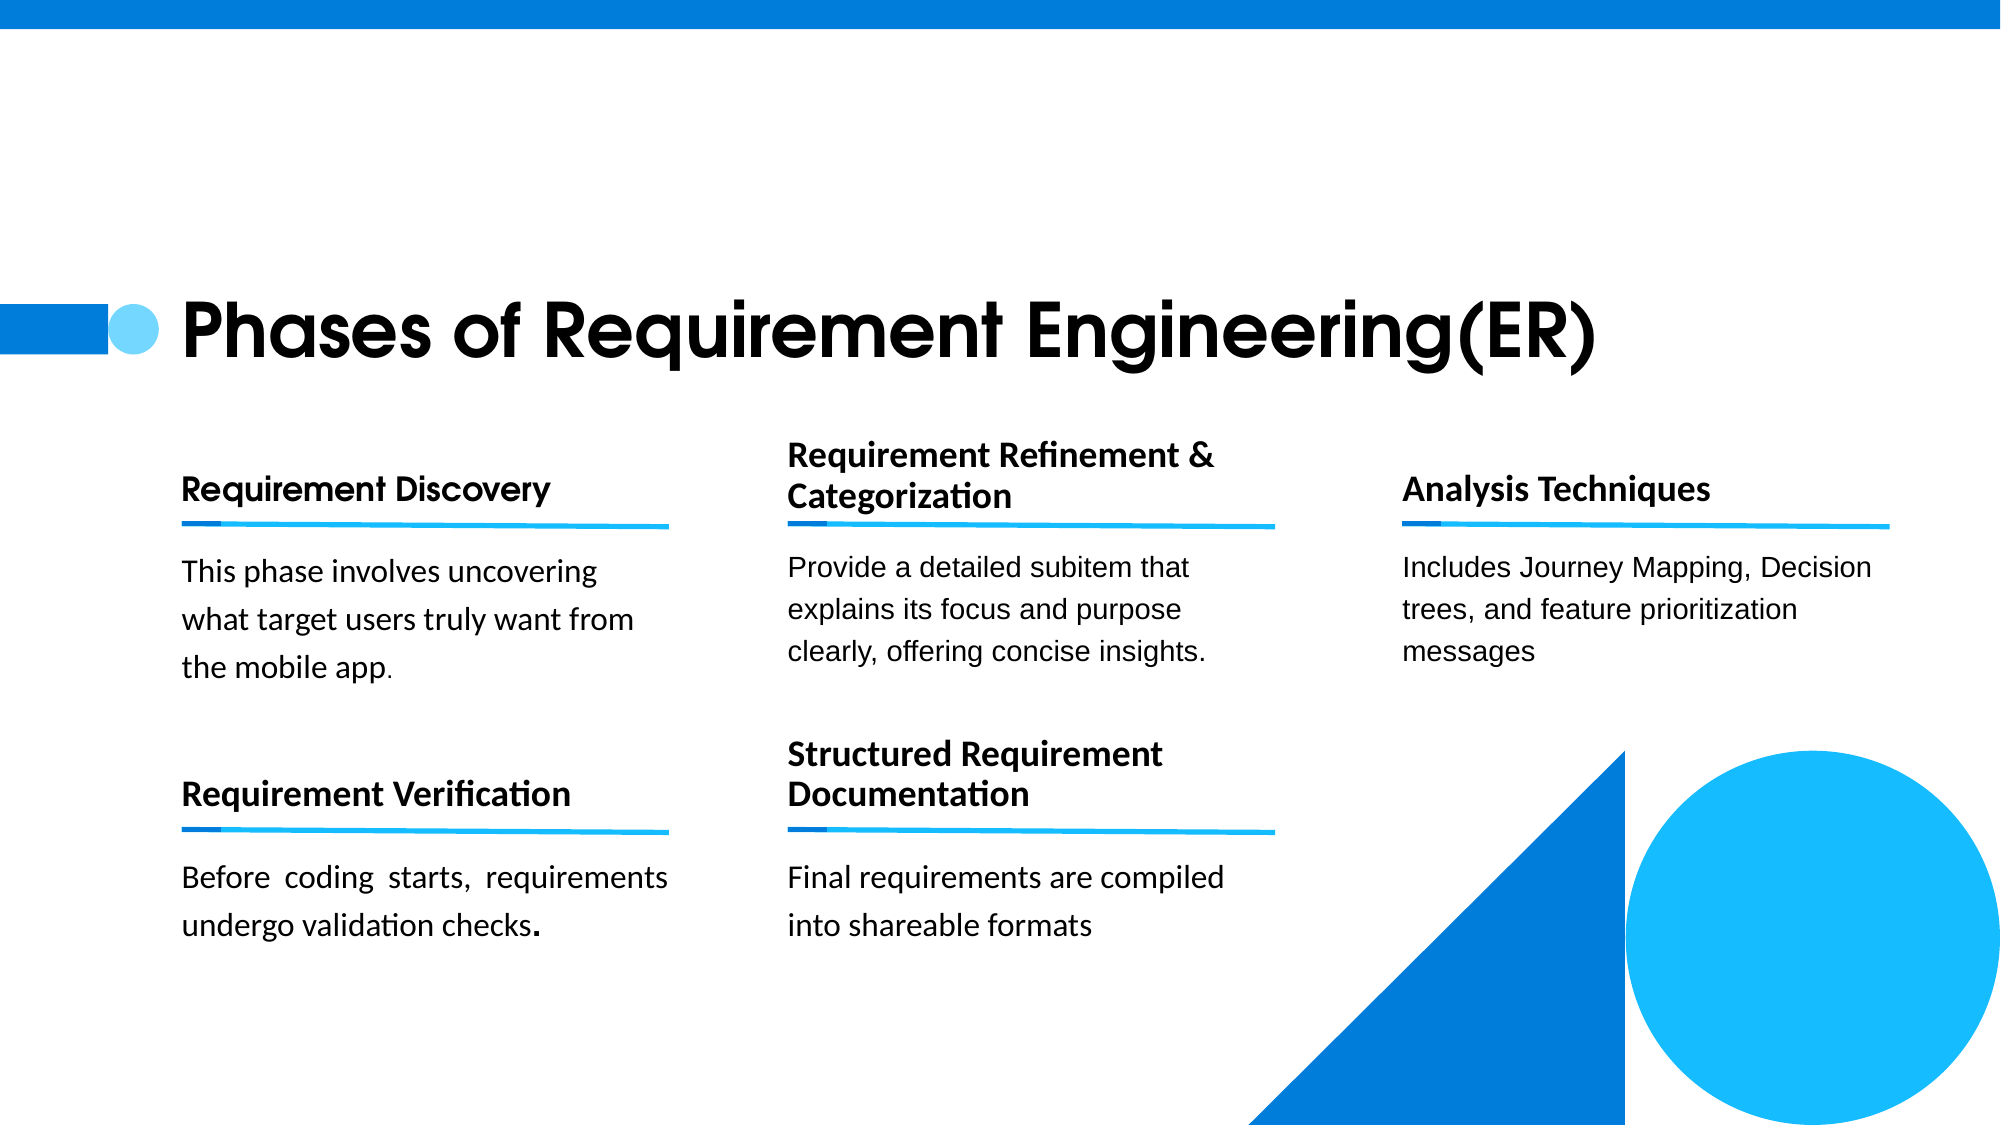

# Phases of Requirement Engineering(ER)
Requirement Refinement & Categorization
Requirement Discovery
Analysis Techniques
This phase involves uncovering what target users truly want from the mobile app.
Provide a detailed subitem that explains its focus and purpose clearly, offering concise insights.
Includes Journey Mapping, Decision trees, and feature prioritization messages
Requirement Verification
Structured Requirement Documentation
Final requirements are compiled into shareable formats
Before coding starts, requirements undergo validation checks.